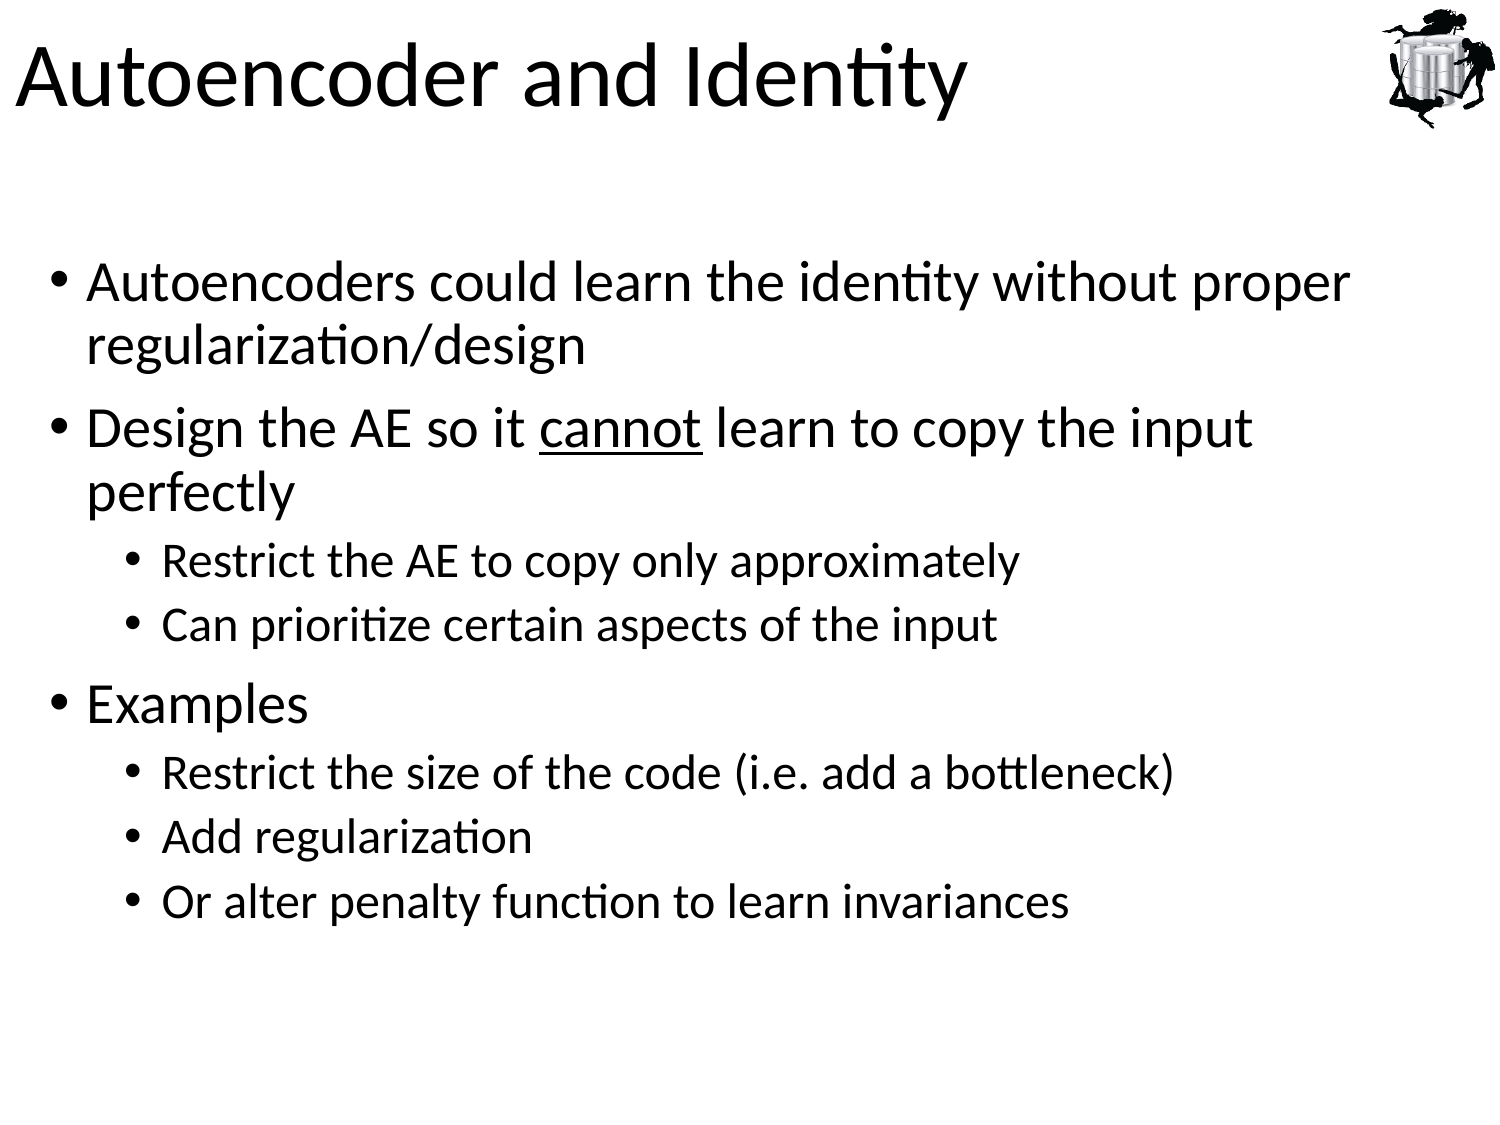

# Autoencoder and Identity
Autoencoders could learn the identity without proper regularization/design
Design the AE so it cannot learn to copy the input perfectly
Restrict the AE to copy only approximately
Can prioritize certain aspects of the input
Examples
Restrict the size of the code (i.e. add a bottleneck)
Add regularization
Or alter penalty function to learn invariances